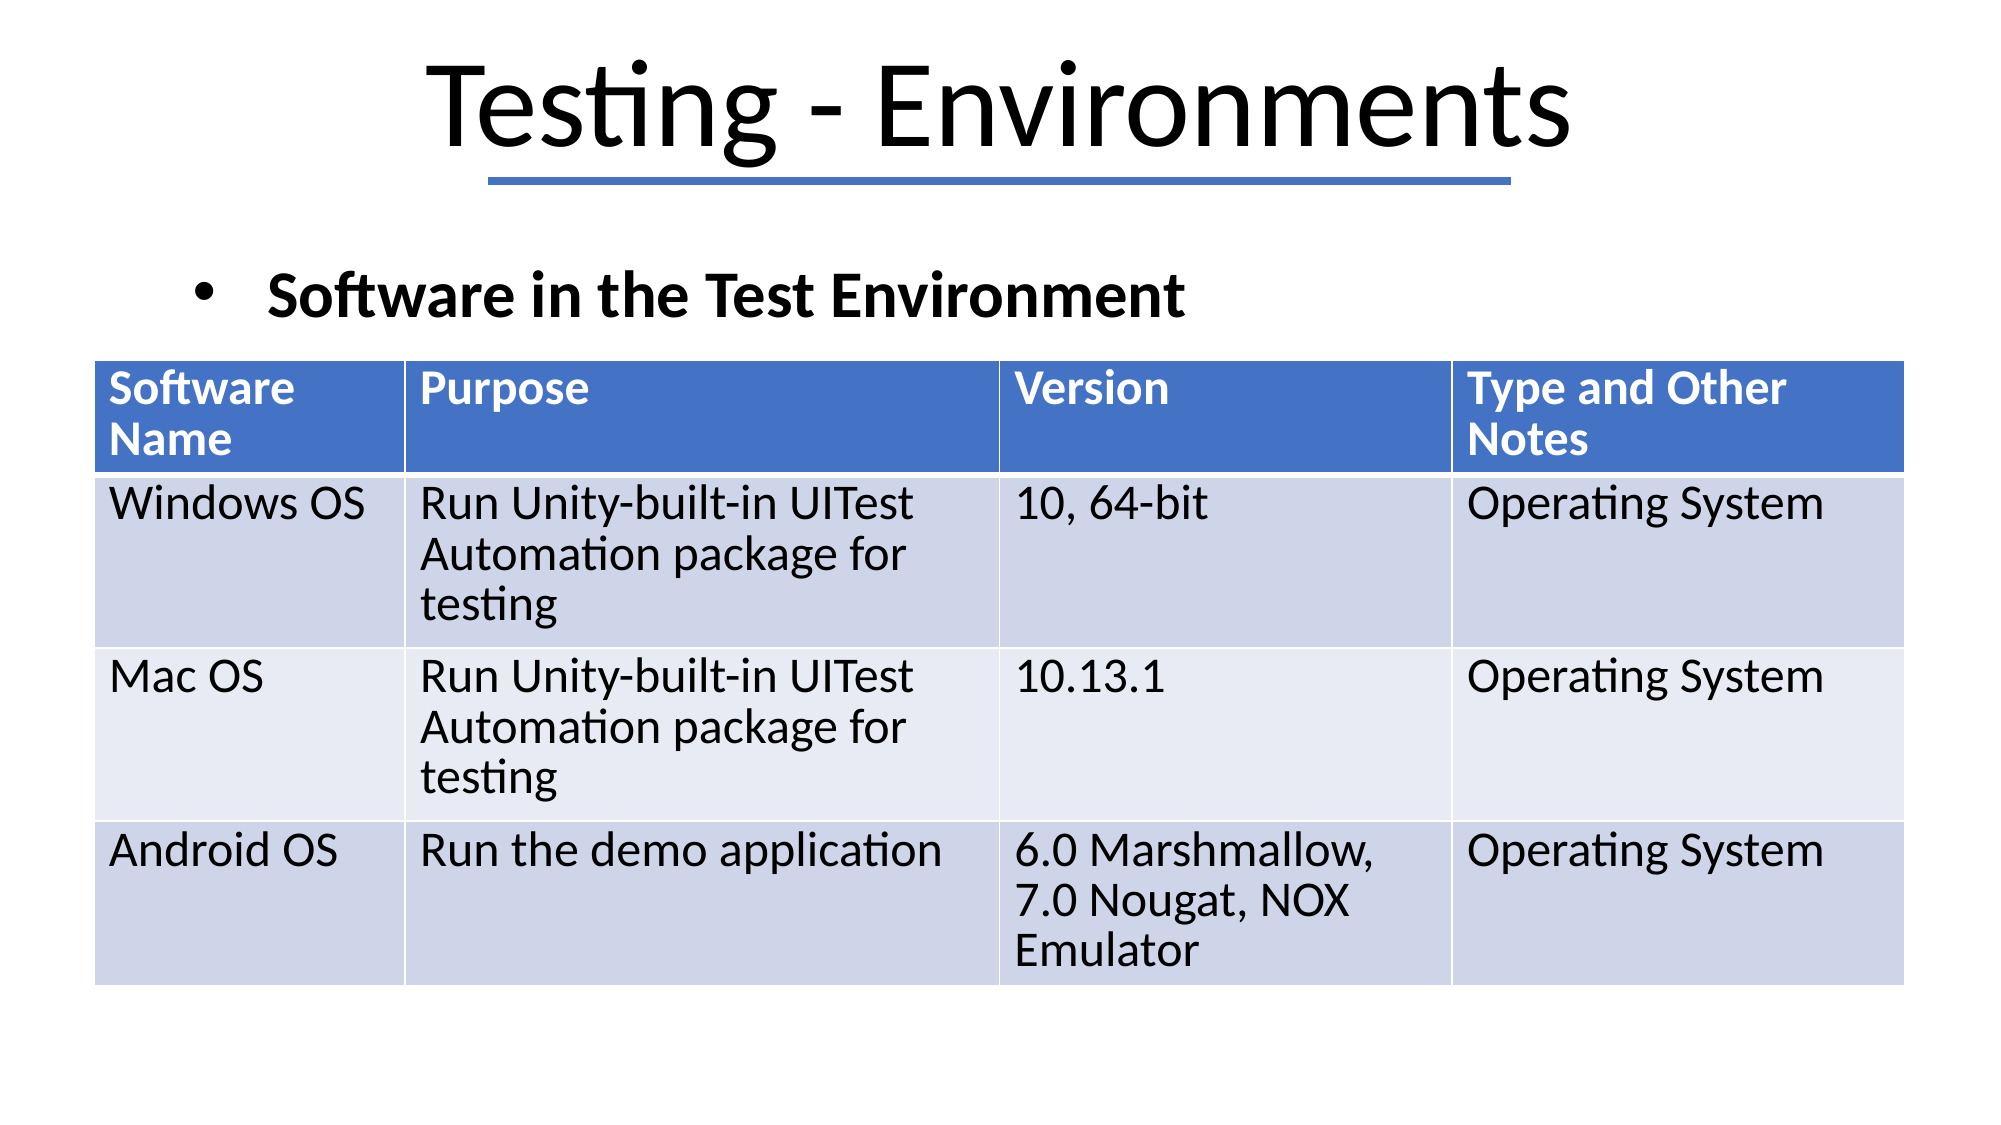

# Testing - Environments
Software in the Test Environment
| Software Name | Purpose | Version | Type and Other Notes |
| --- | --- | --- | --- |
| Windows OS | Run Unity-built-in UITest Automation package for testing | 10, 64-bit | Operating System |
| Mac OS | Run Unity-built-in UITest Automation package for testing | 10.13.1 | Operating System |
| Android OS | Run the demo application | 6.0 Marshmallow, 7.0 Nougat, NOX Emulator | Operating System |